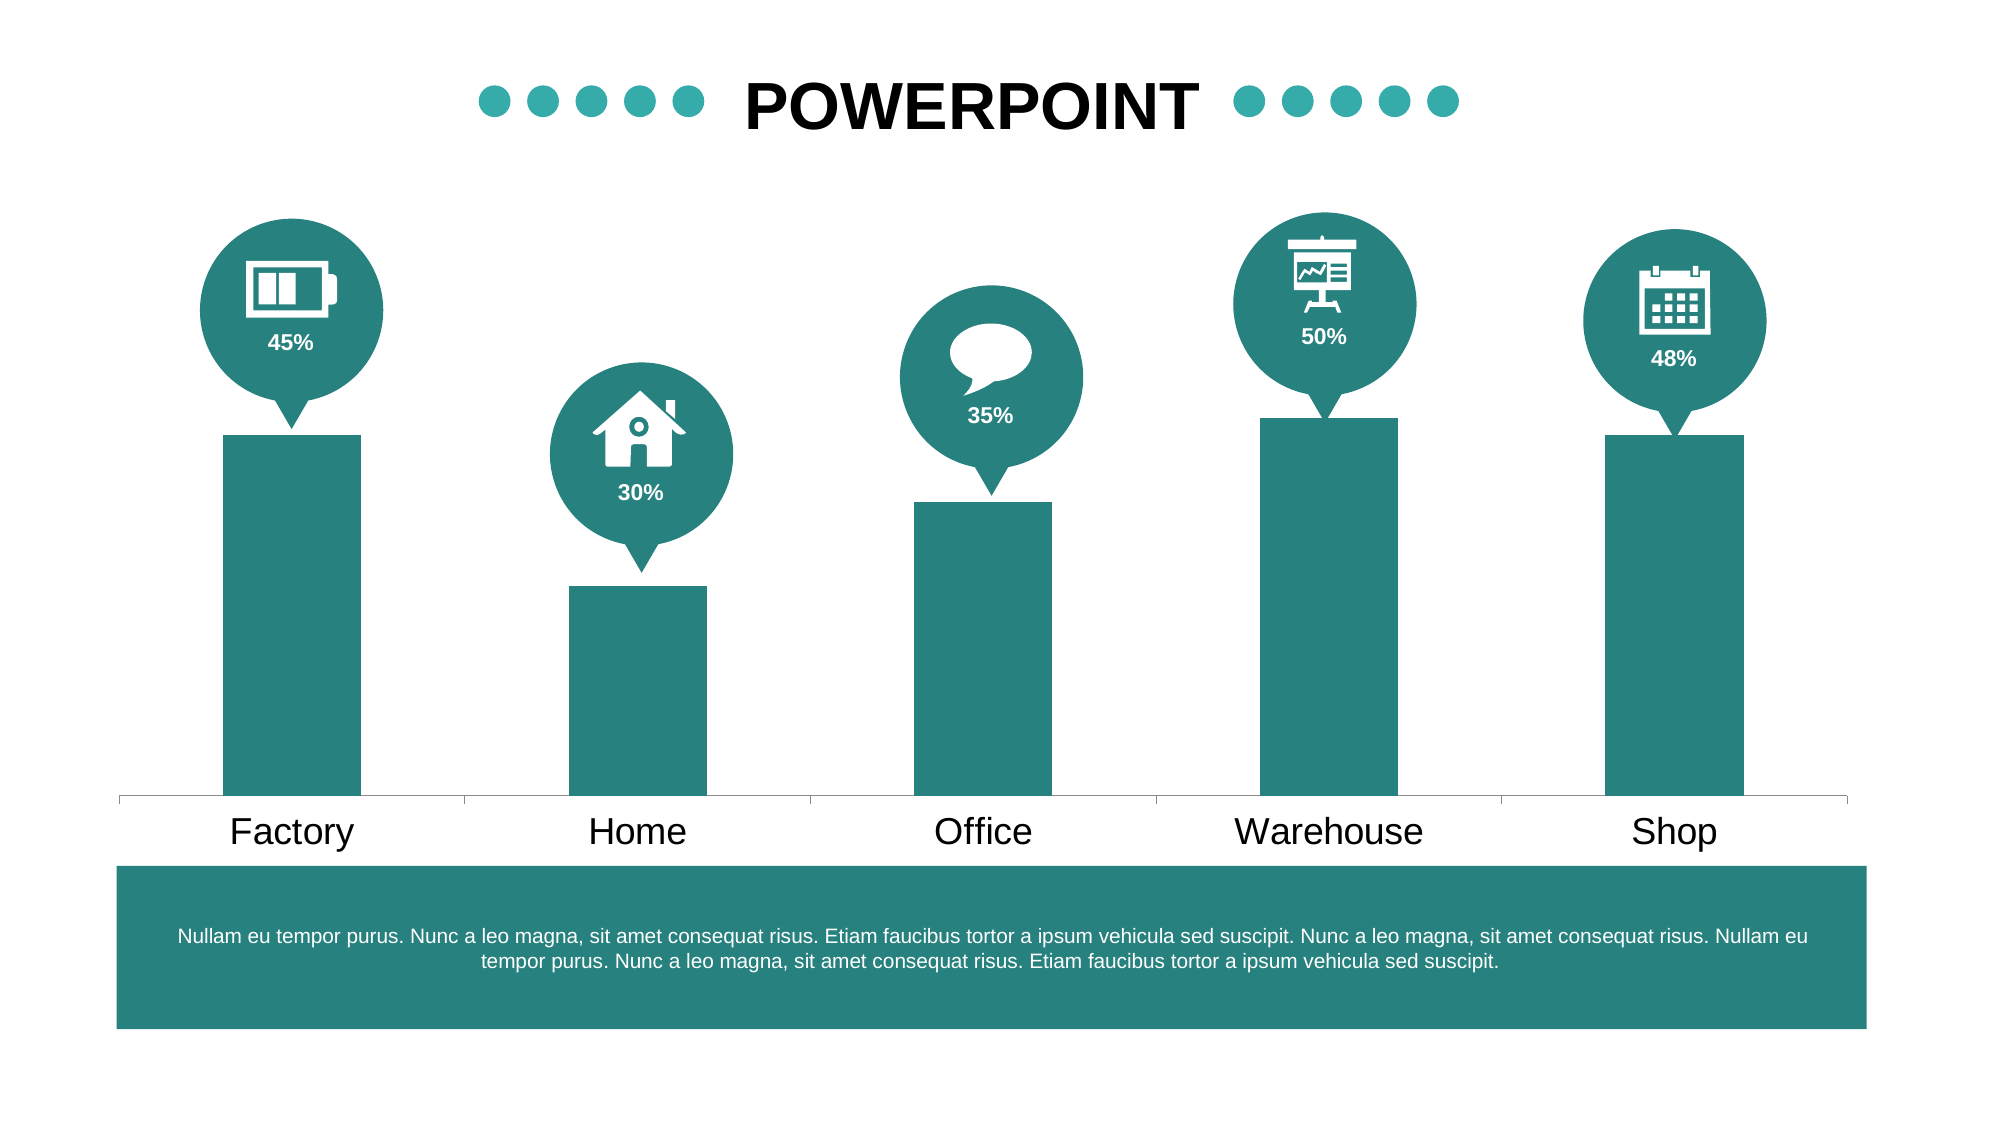

POWERPOINT

50%
45%

48%

### Chart

| Category | Series 1 |
|---|---|
| Factory | 4.3 |
| Home | 2.5 |
| Office | 3.5 |
| Warehouse | 4.5 |
| Shop | 4.3 |

35%
30%

Nullam eu tempor purus. Nunc a leo magna, sit amet consequat risus. Etiam faucibus tortor a ipsum vehicula sed suscipit. Nunc a leo magna, sit amet consequat risus. Nullam eu tempor purus. Nunc a leo magna, sit amet consequat risus. Etiam faucibus tortor a ipsum vehicula sed suscipit.